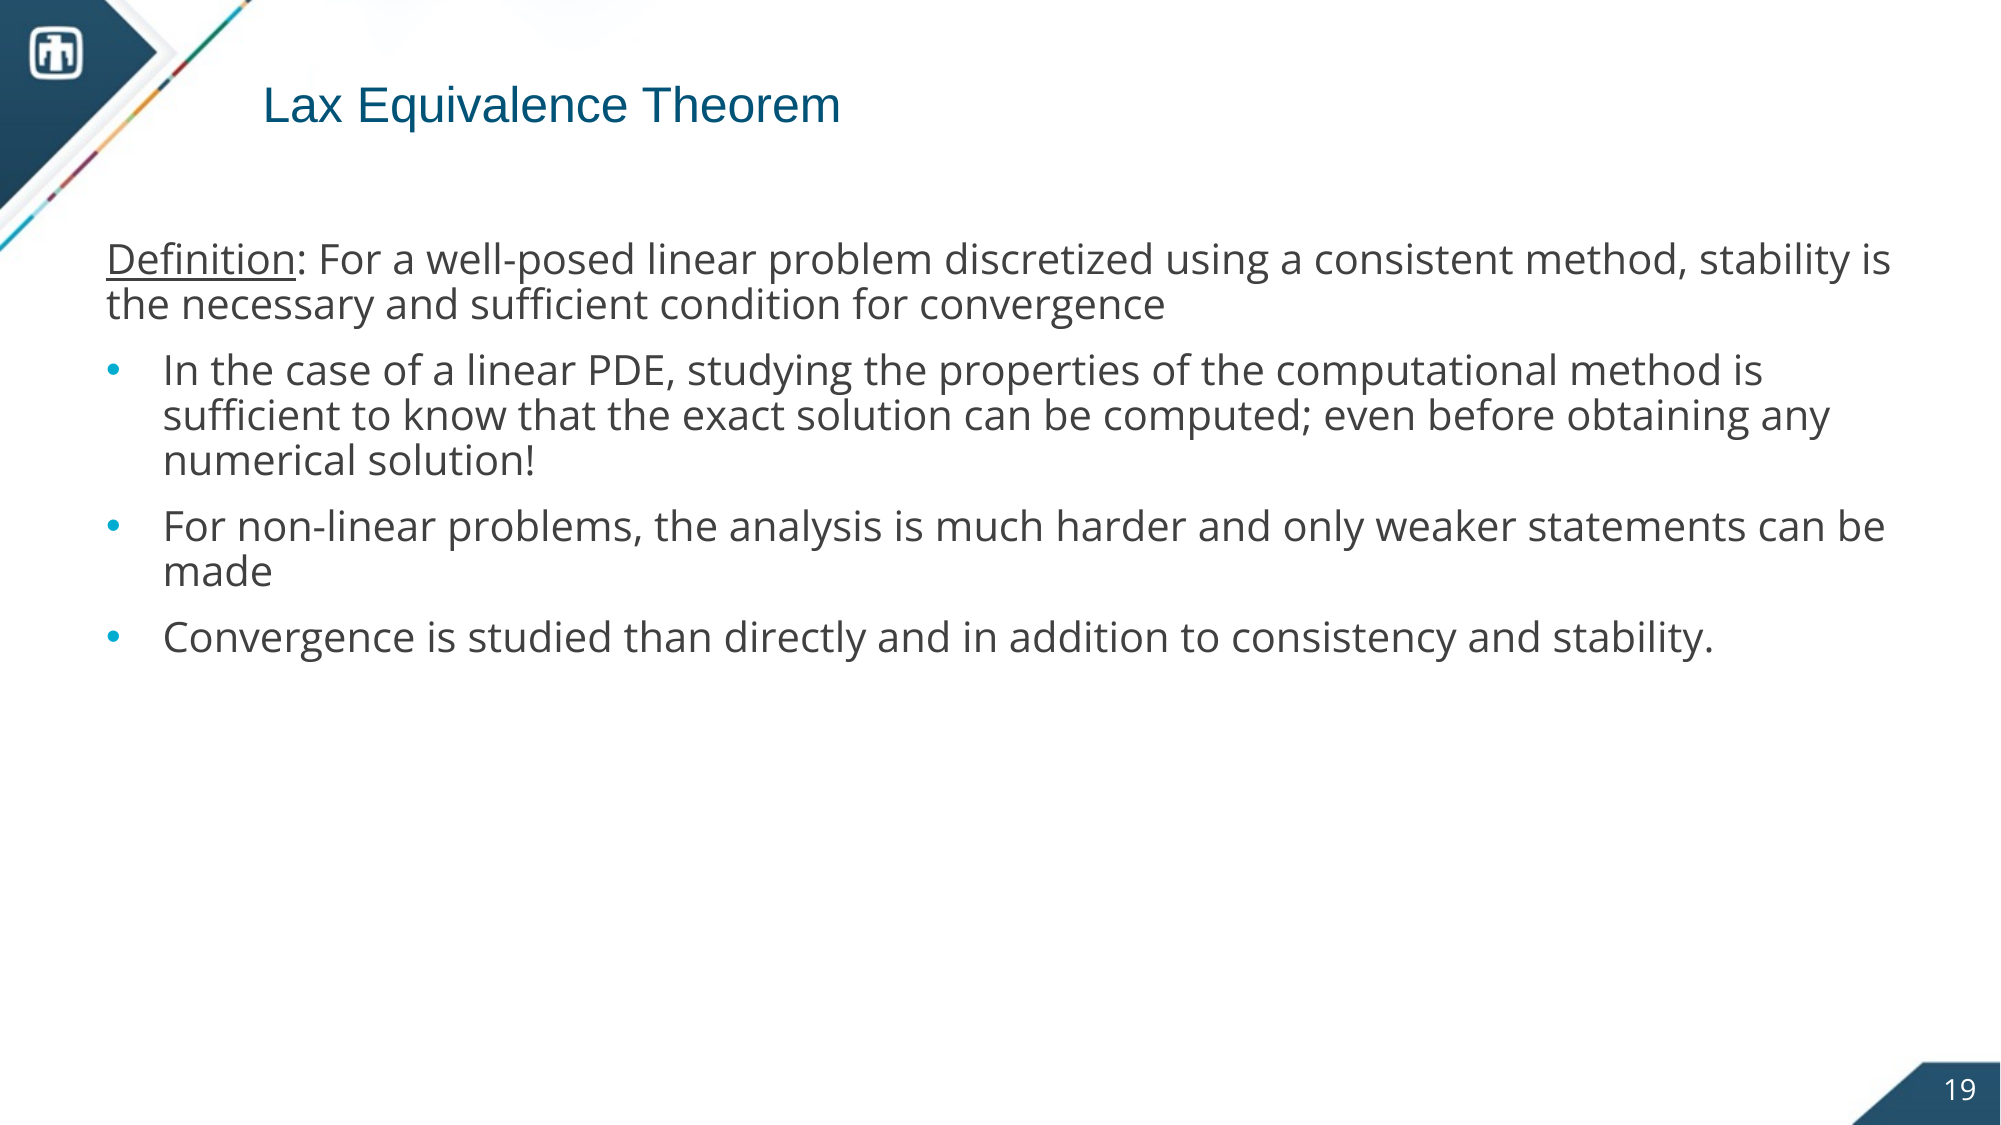

# Lax Equivalence Theorem
Definition: For a well-posed linear problem discretized using a consistent method, stability is the necessary and sufficient condition for convergence
In the case of a linear PDE, studying the properties of the computational method is sufficient to know that the exact solution can be computed; even before obtaining any numerical solution!
For non-linear problems, the analysis is much harder and only weaker statements can be made
Convergence is studied than directly and in addition to consistency and stability.

19